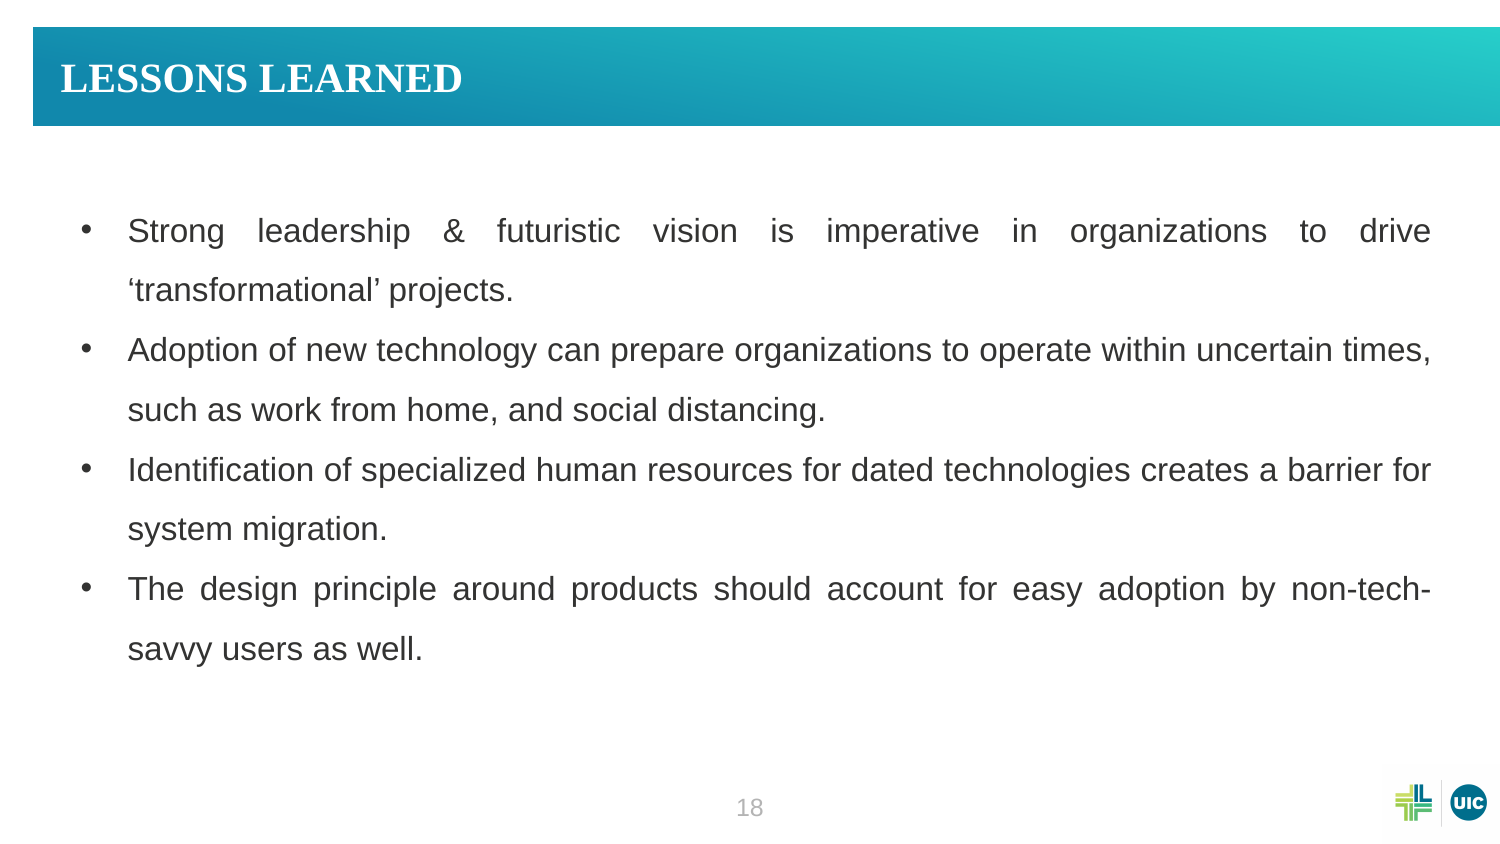

# Lessons Learned
Strong leadership & futuristic vision is imperative in organizations to drive ‘transformational’ projects.
Adoption of new technology can prepare organizations to operate within uncertain times, such as work from home, and social distancing.
Identification of specialized human resources for dated technologies creates a barrier for system migration.
The design principle around products should account for easy adoption by non-tech-savvy users as well.

18